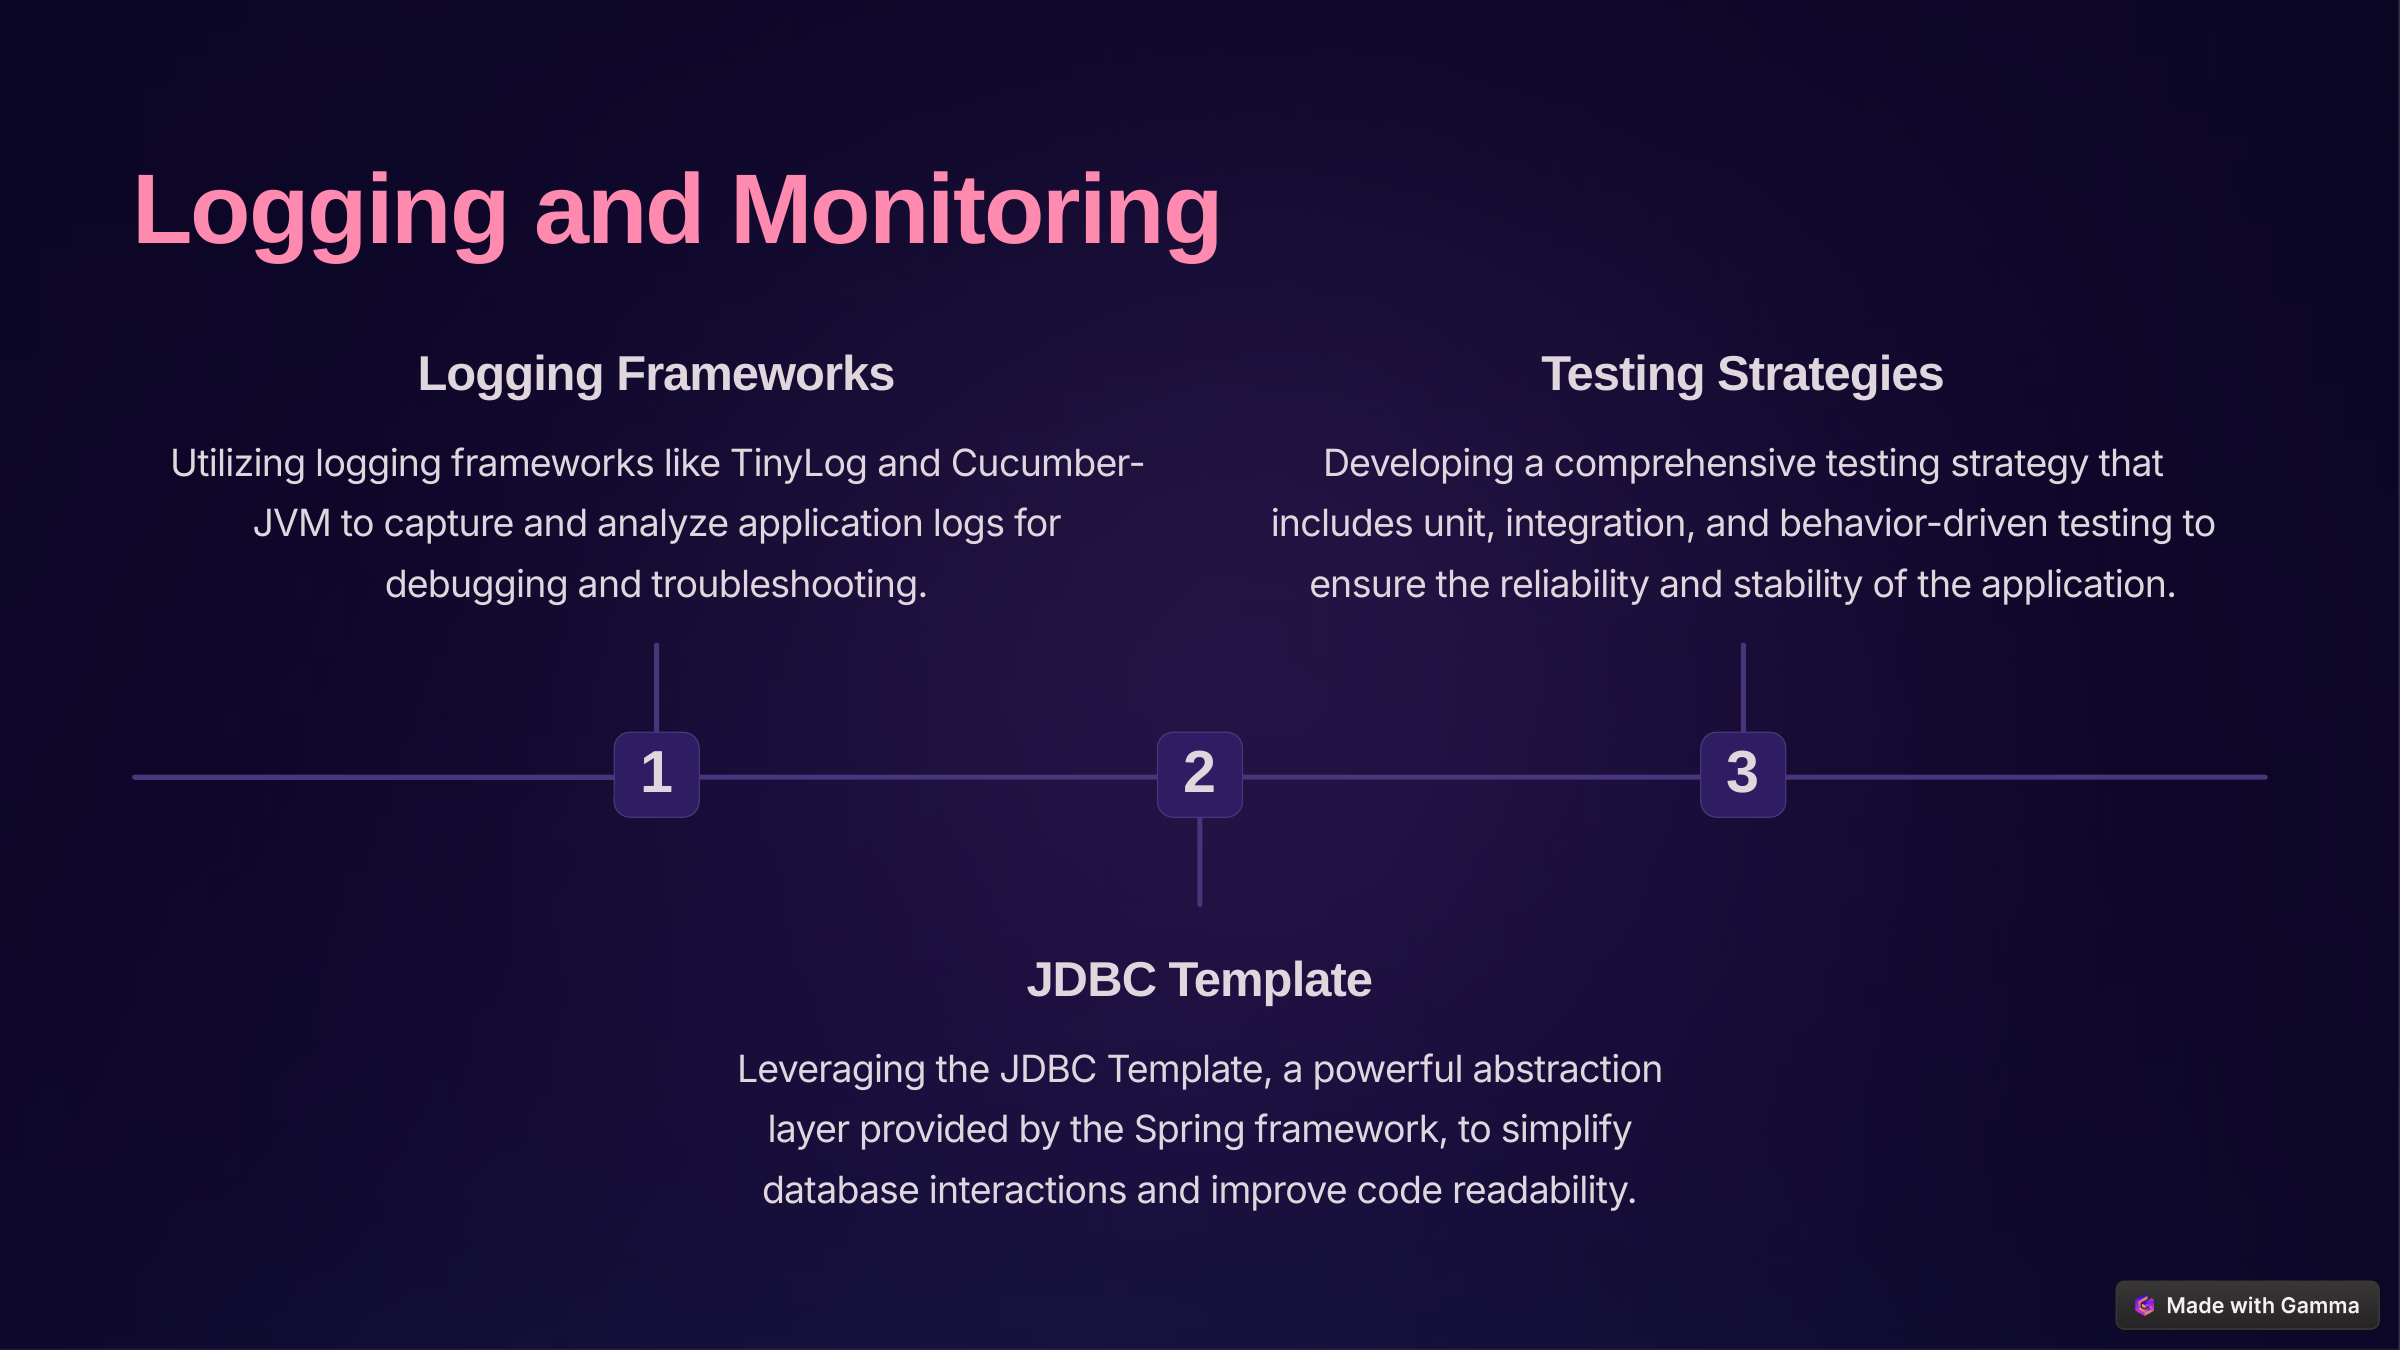

Logging and Monitoring
Logging Frameworks
Testing Strategies
Utilizing logging frameworks like TinyLog and Cucumber-JVM to capture and analyze application logs for debugging and troubleshooting.
Developing a comprehensive testing strategy that includes unit, integration, and behavior-driven testing to ensure the reliability and stability of the application.

1
2
3

JDBC Template
Leveraging the JDBC Template, a powerful abstraction layer provided by the Spring framework, to simplify database interactions and improve code readability.